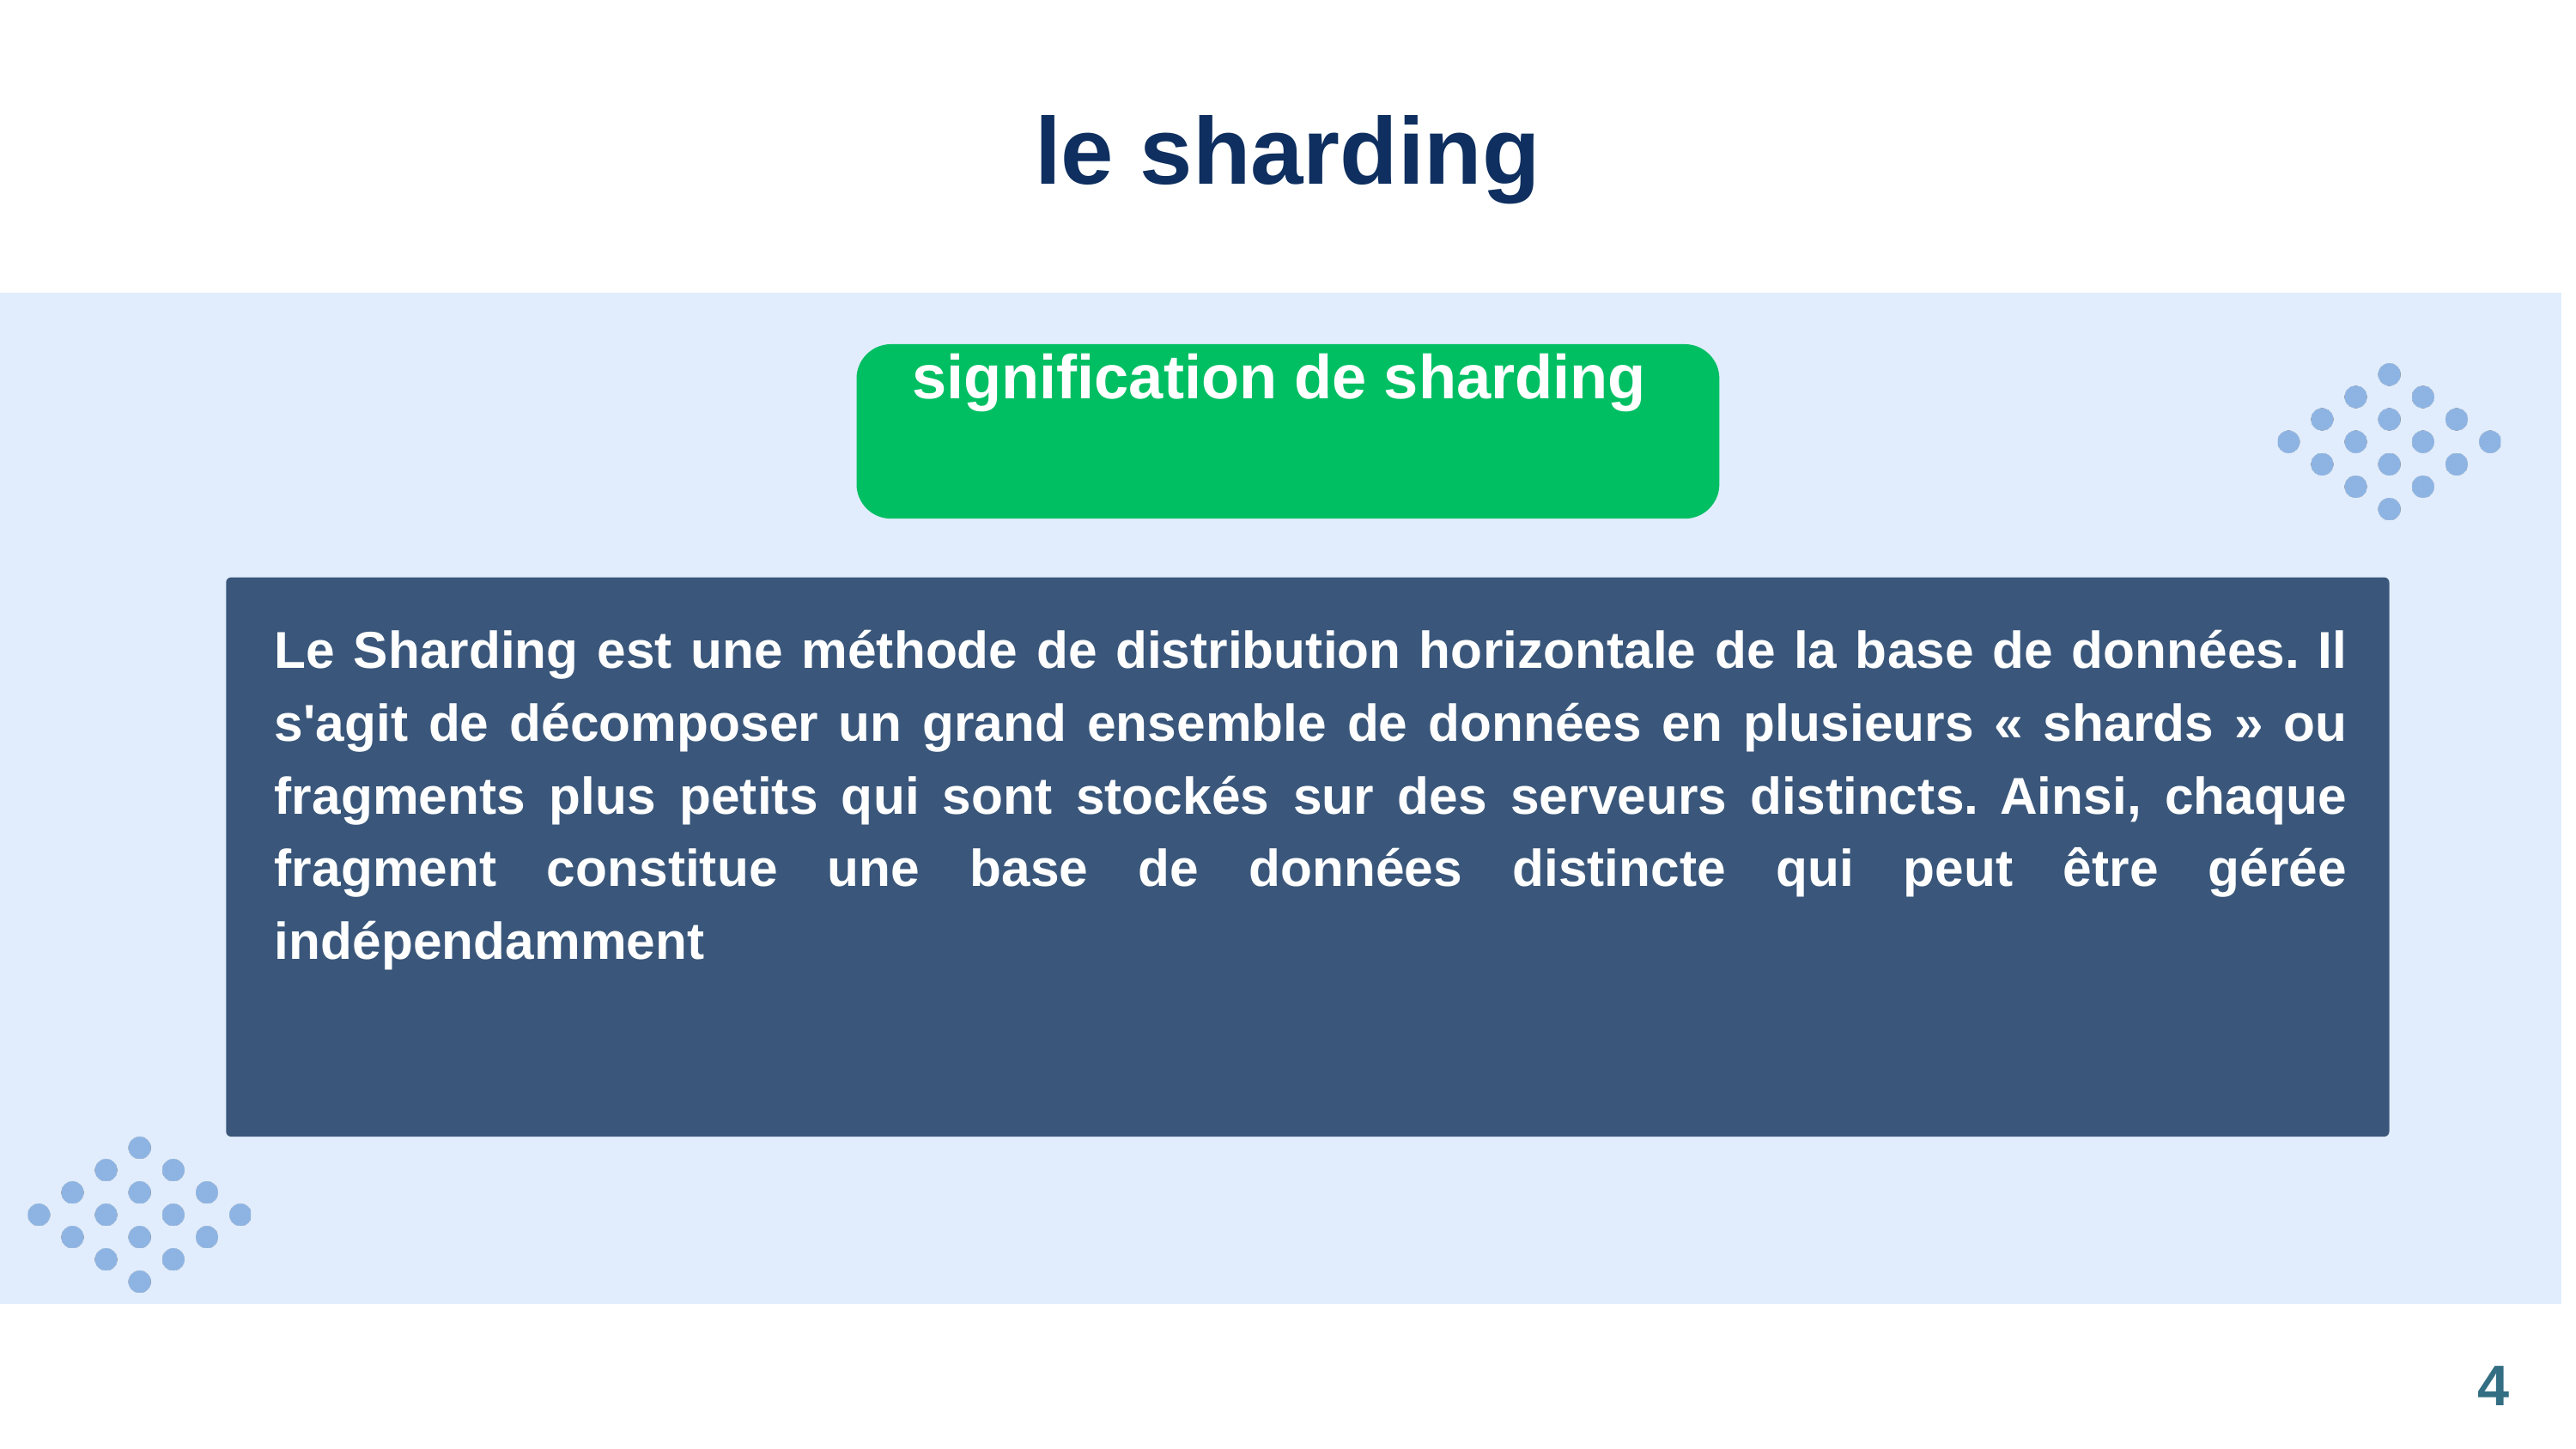

le sharding

signification de sharding

Le Sharding est une méthode de distribution horizontale de la base de données. Il s'agit de décomposer un grand ensemble de données en plusieurs « shards » ou fragments plus petits qui sont stockés sur des serveurs distincts. Ainsi, chaque fragment constitue une base de données distincte qui peut être gérée indépendamment

4